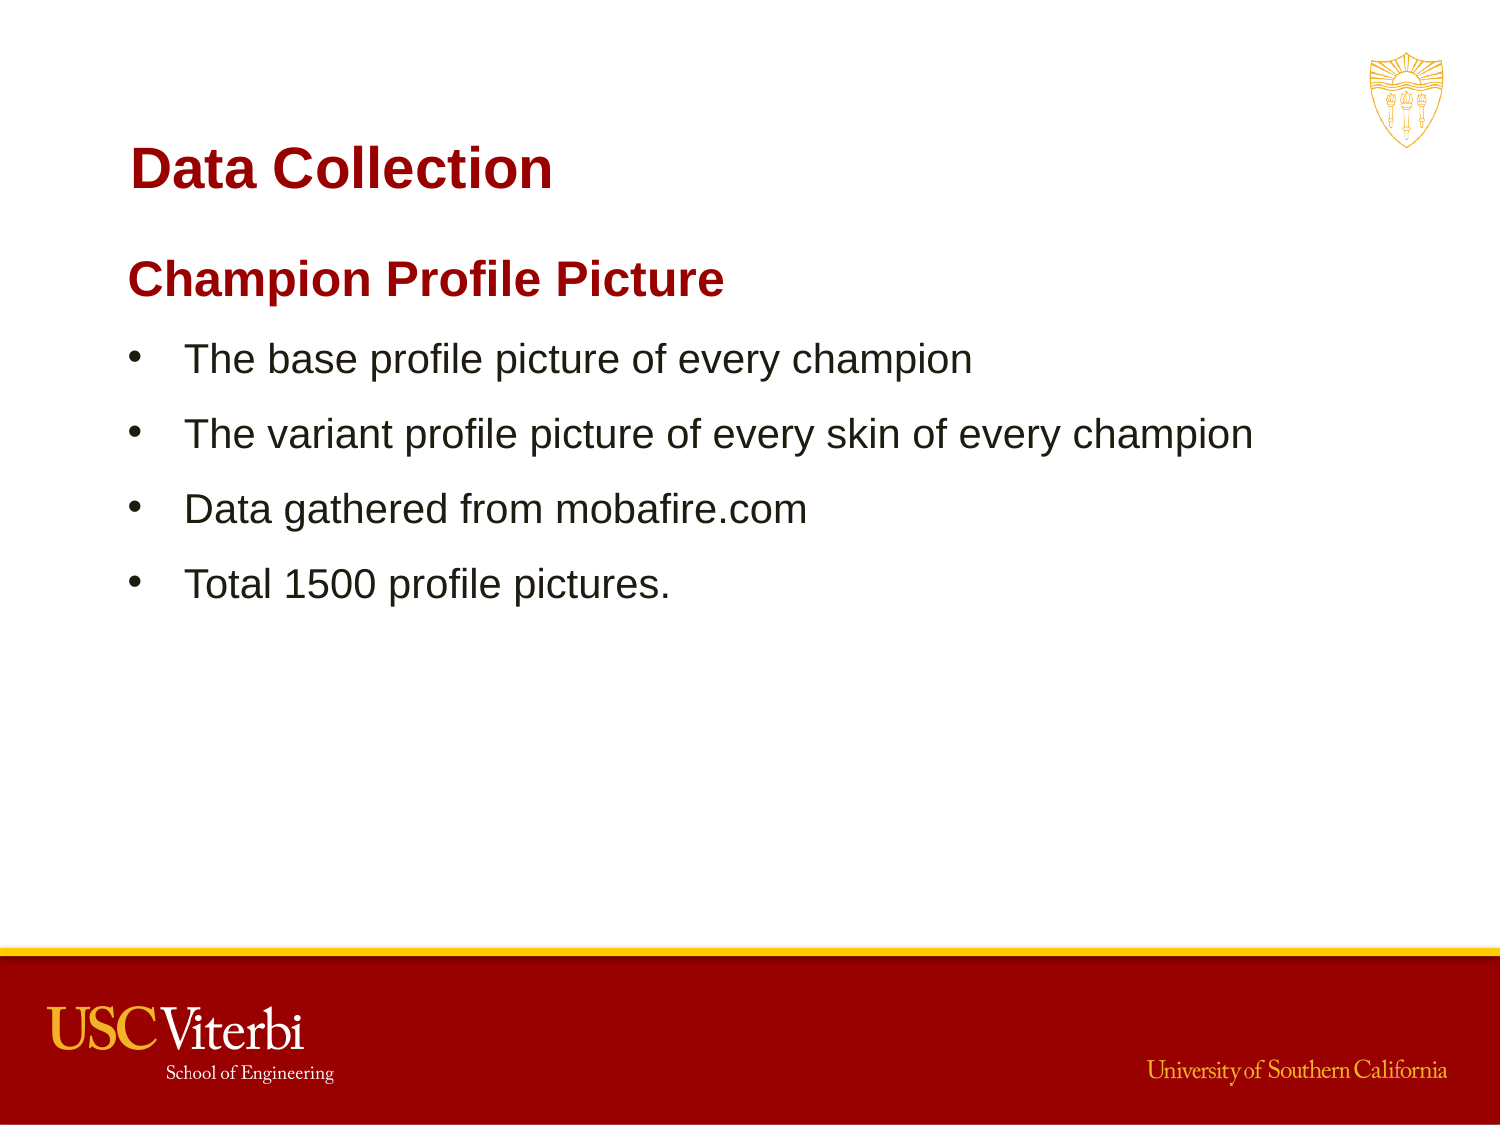

Data Collection
Champion Profile Picture
The base profile picture of every champion
The variant profile picture of every skin of every champion
Data gathered from mobafire.com
Total 1500 profile pictures.